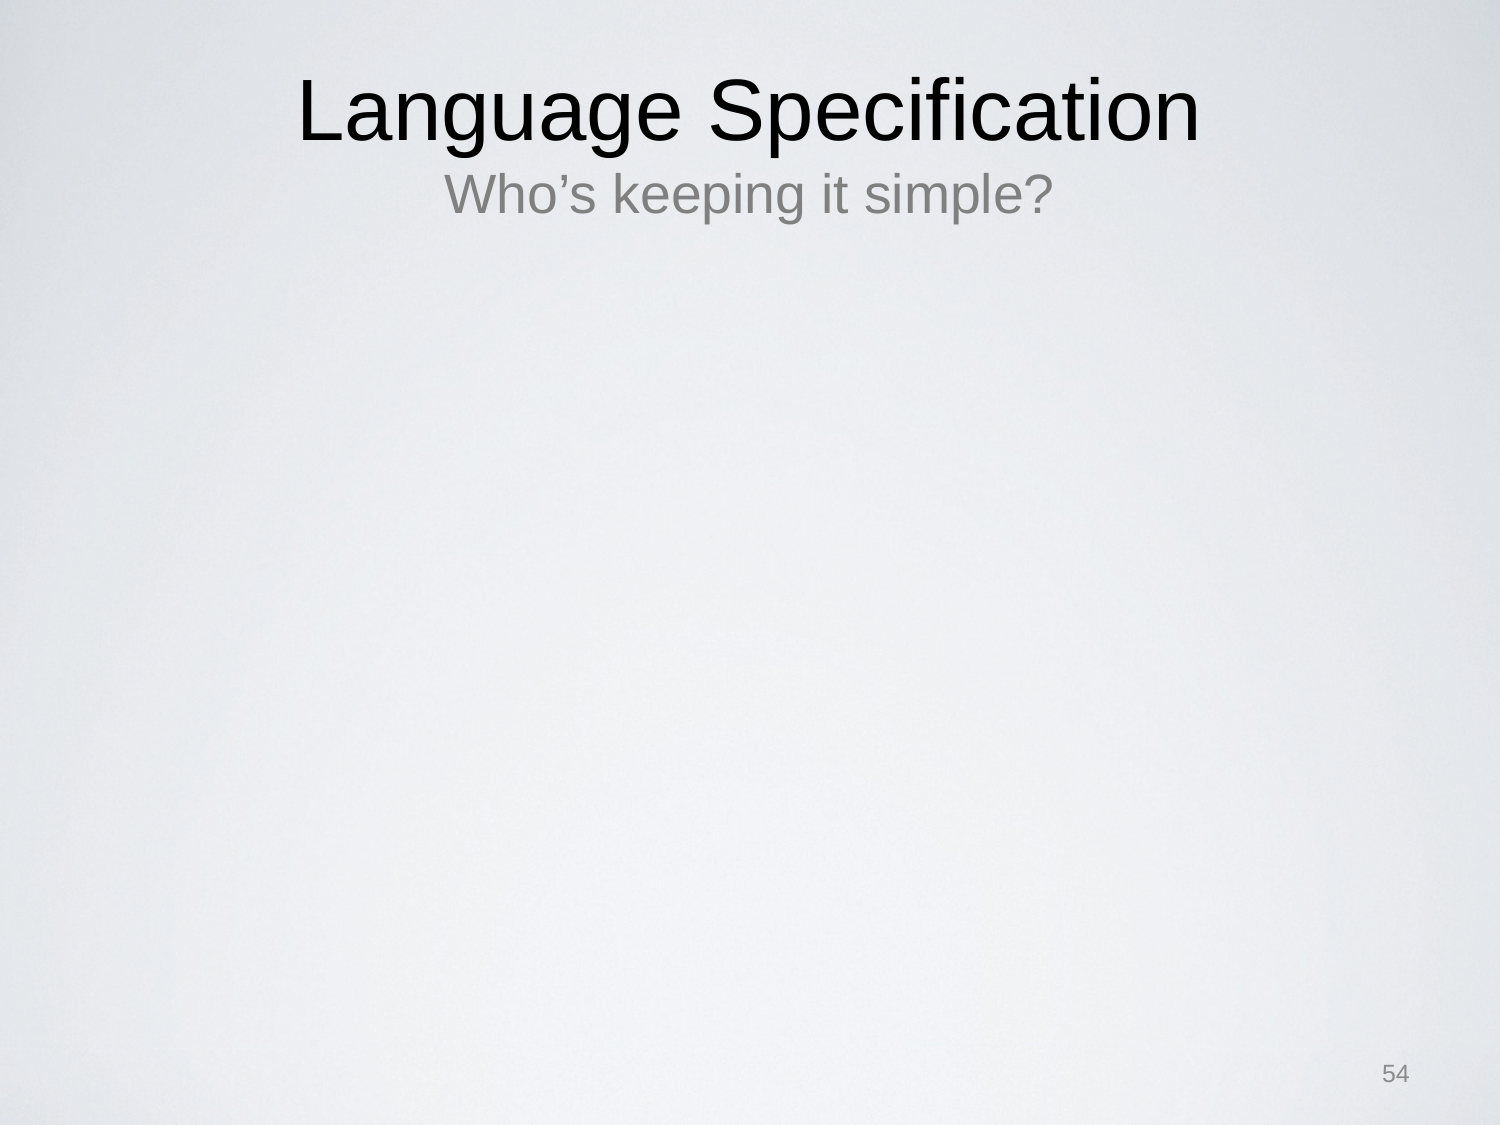

# Language Specification Who’s keeping it simple?
54